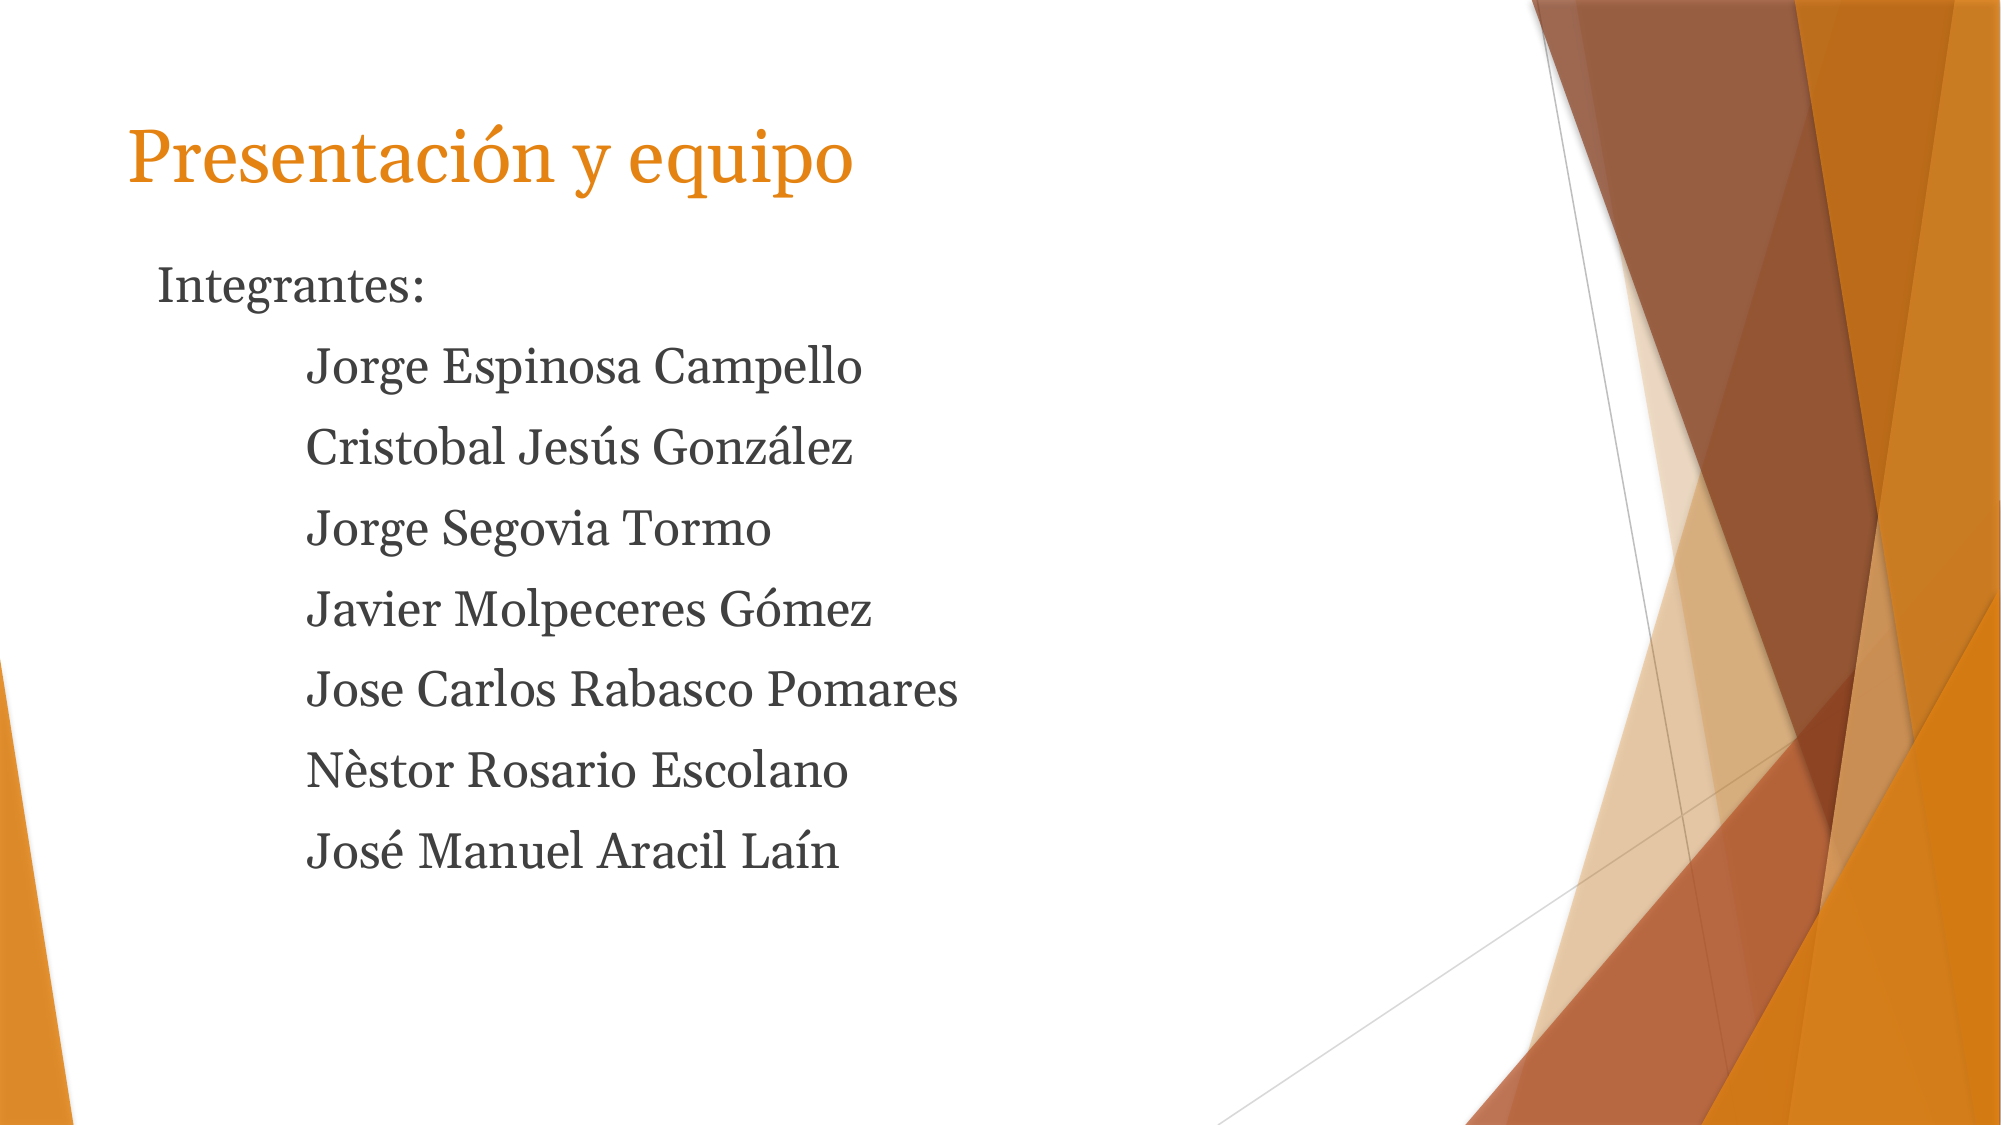

# Presentación y equipo
Integrantes:
	Jorge Espinosa Campello
	Cristobal Jesús González
	Jorge Segovia Tormo
	Javier Molpeceres Gómez
	Jose Carlos Rabasco Pomares
	Nèstor Rosario Escolano
	José Manuel Aracil Laín